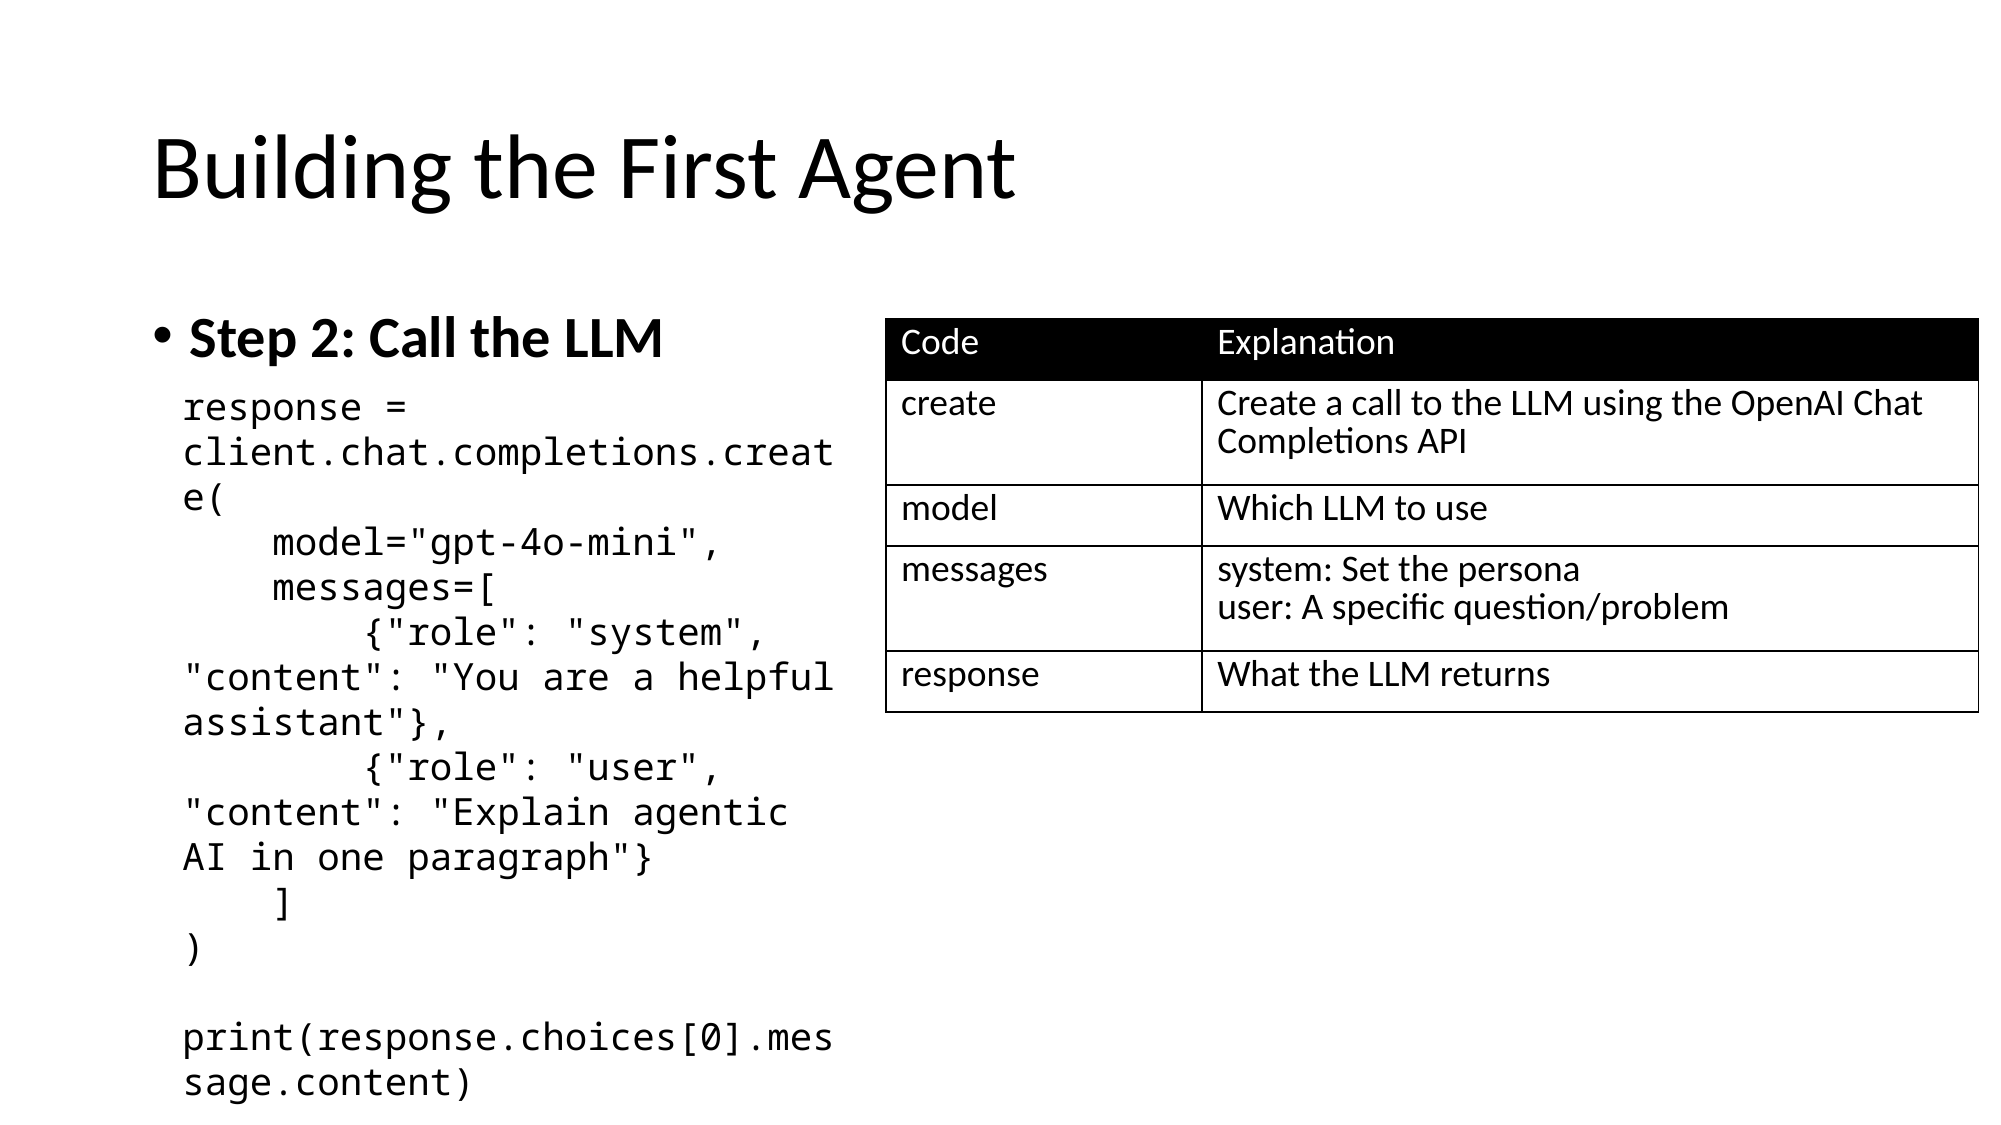

# Building the First Agent
Step 2: Call the LLM

| Code | Explanation |
| --- | --- |
| create | Create a call to the LLM using the OpenAI Chat Completions API |
| model | Which LLM to use |
| messages | system: Set the persona user: A specific question/problem |
| response | What the LLM returns |
response = client.chat.completions.create(
    model="gpt-4o-mini",
    messages=[
        {"role": "system", "content": "You are a helpful assistant"},
        {"role": "user", "content": "Explain agentic AI in one paragraph"}
    ]
)

print(response.choices[0].message.content)